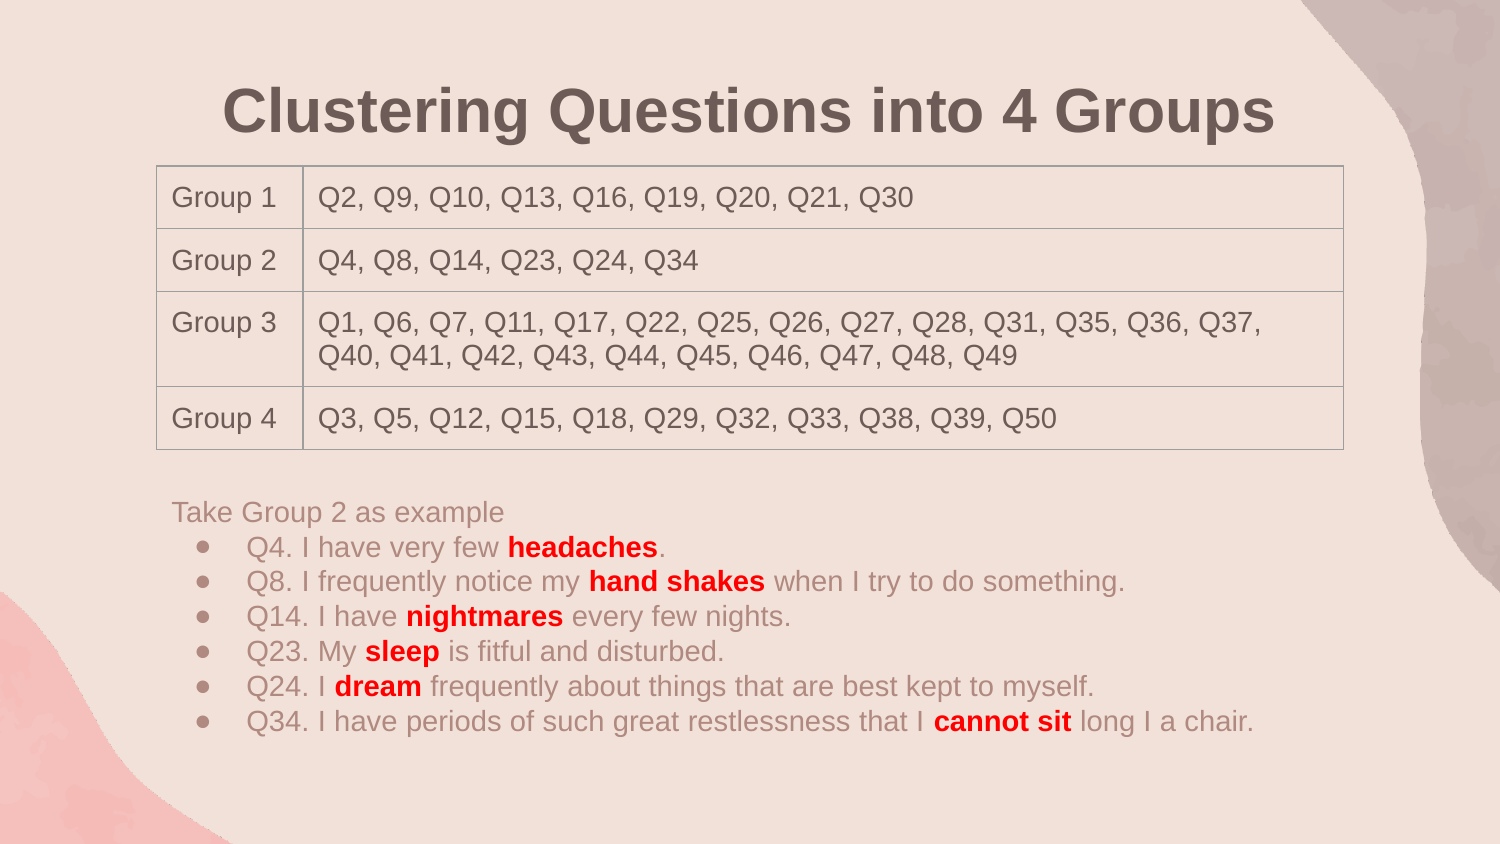

# Clustering Questions into 4 Groups
| Group 1 | Q2, Q9, Q10, Q13, Q16, Q19, Q20, Q21, Q30 |
| --- | --- |
| Group 2 | Q4, Q8, Q14, Q23, Q24, Q34 |
| Group 3 | Q1, Q6, Q7, Q11, Q17, Q22, Q25, Q26, Q27, Q28, Q31, Q35, Q36, Q37, Q40, Q41, Q42, Q43, Q44, Q45, Q46, Q47, Q48, Q49 |
| Group 4 | Q3, Q5, Q12, Q15, Q18, Q29, Q32, Q33, Q38, Q39, Q50 |
Take Group 2 as example
Q4. I have very few headaches.
Q8. I frequently notice my hand shakes when I try to do something.
Q14. I have nightmares every few nights.
Q23. My sleep is fitful and disturbed.
Q24. I dream frequently about things that are best kept to myself.
Q34. I have periods of such great restlessness that I cannot sit long I a chair.